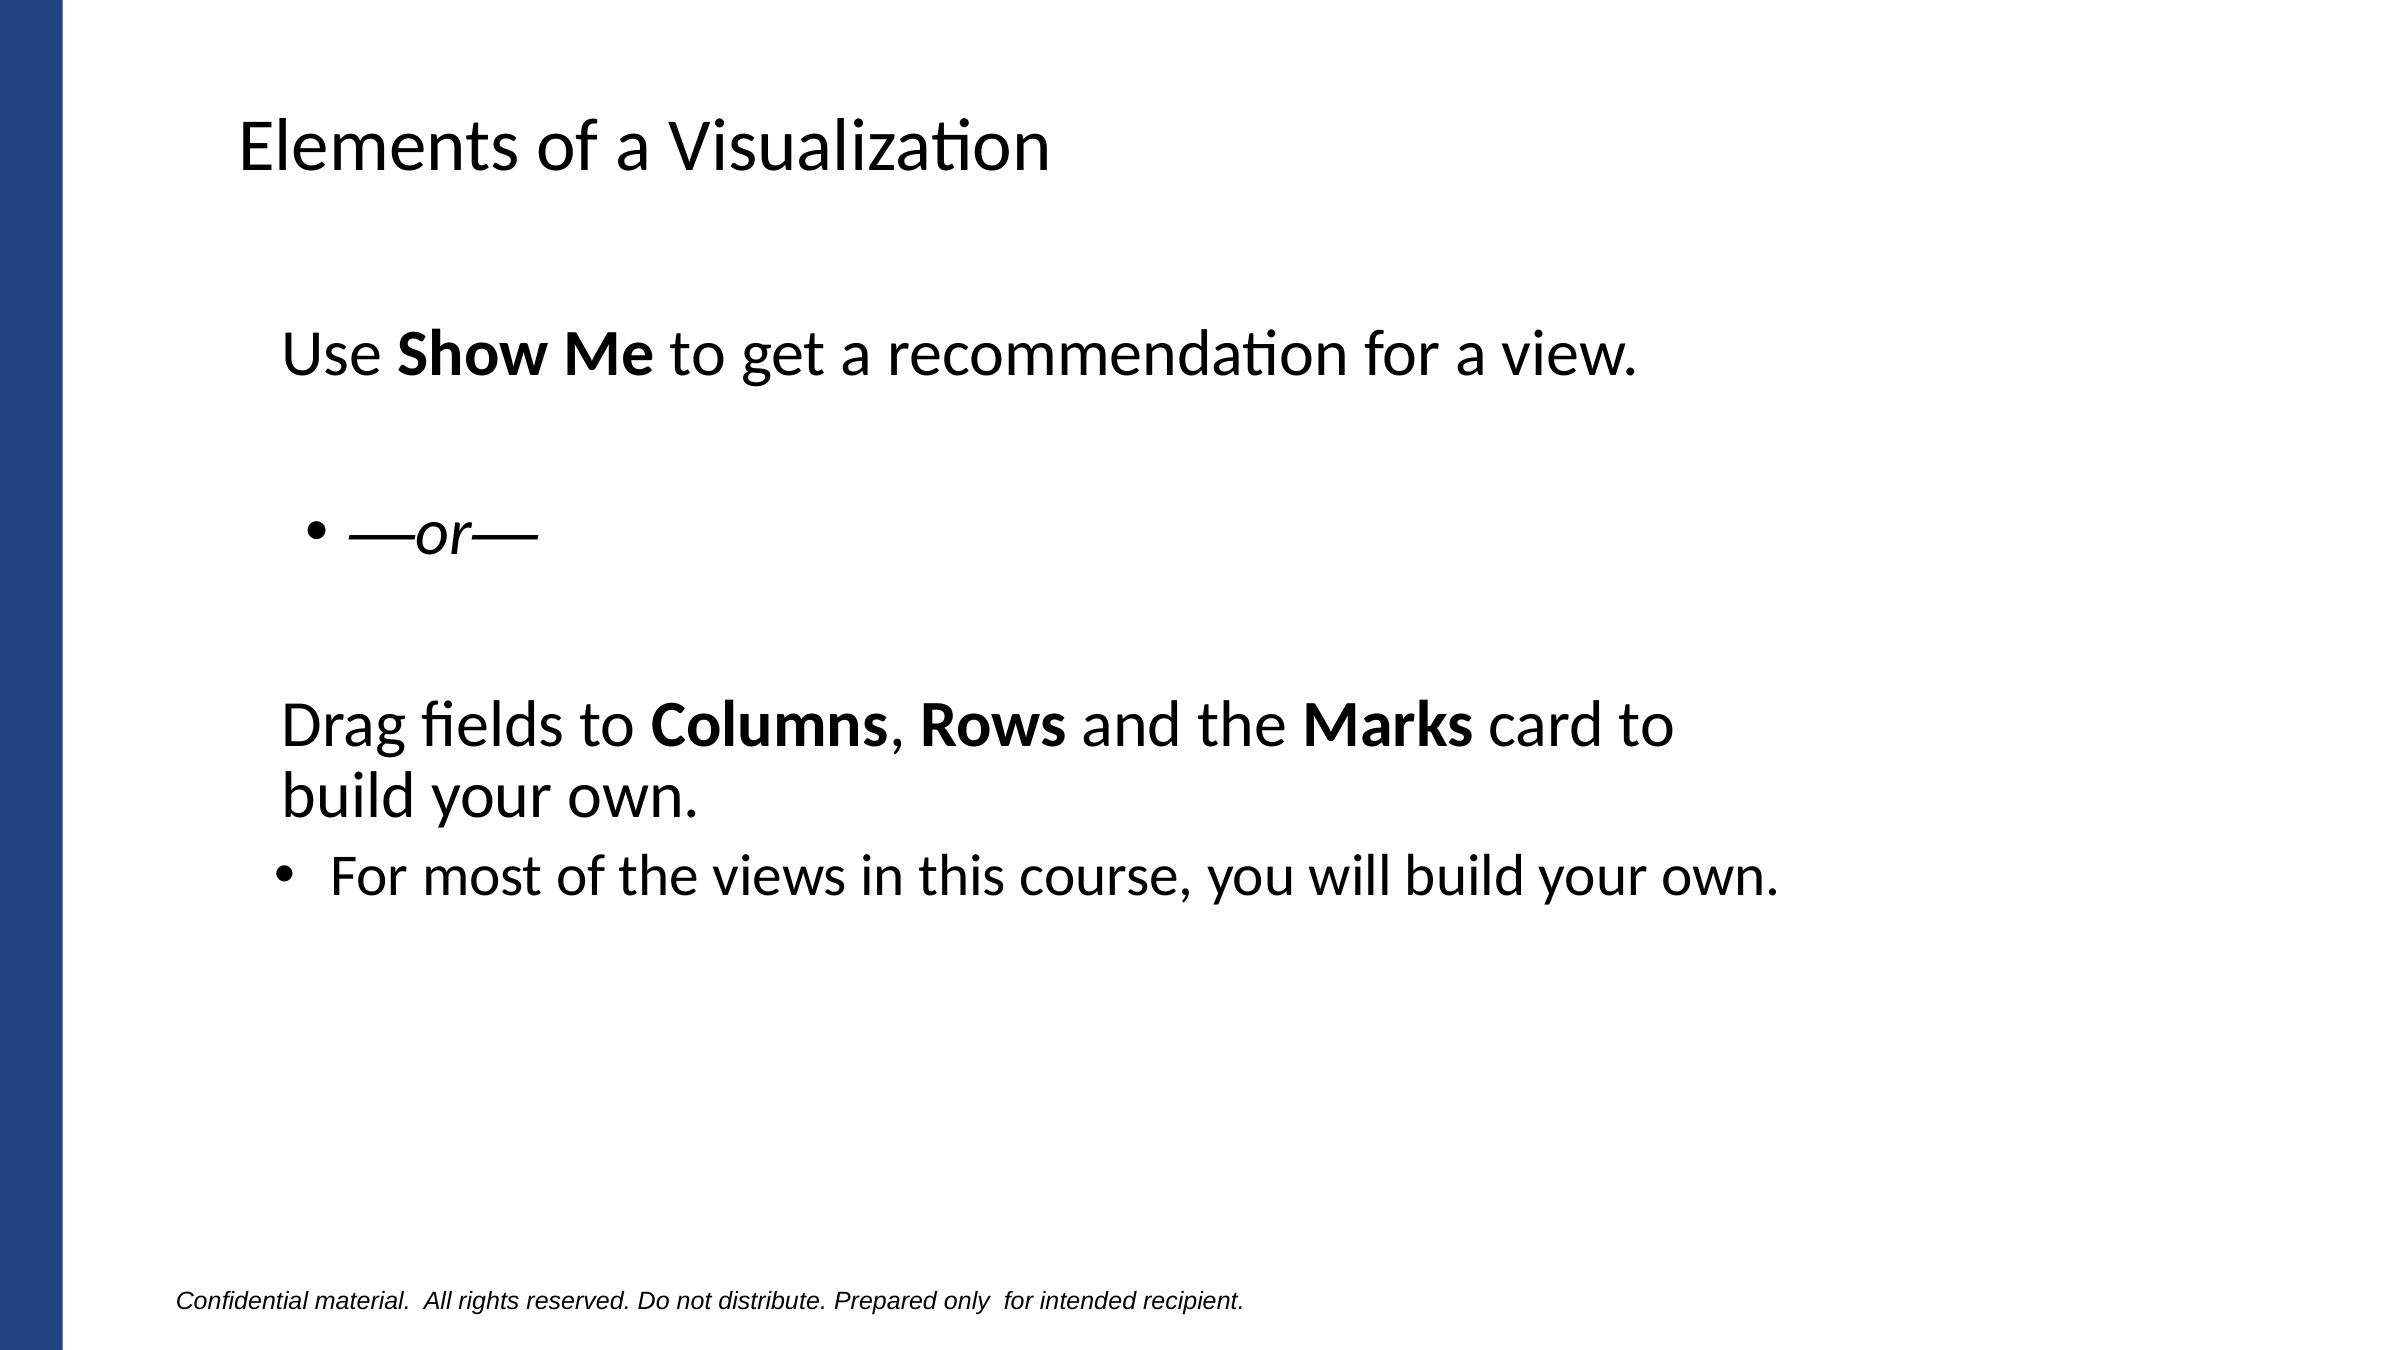

Elements of a Visualization
Use Show Me to get a recommendation for a view.

—or—

Drag fields to Columns, Rows and the Marks card to
build your own.
For most of the views in this course, you will build your own.